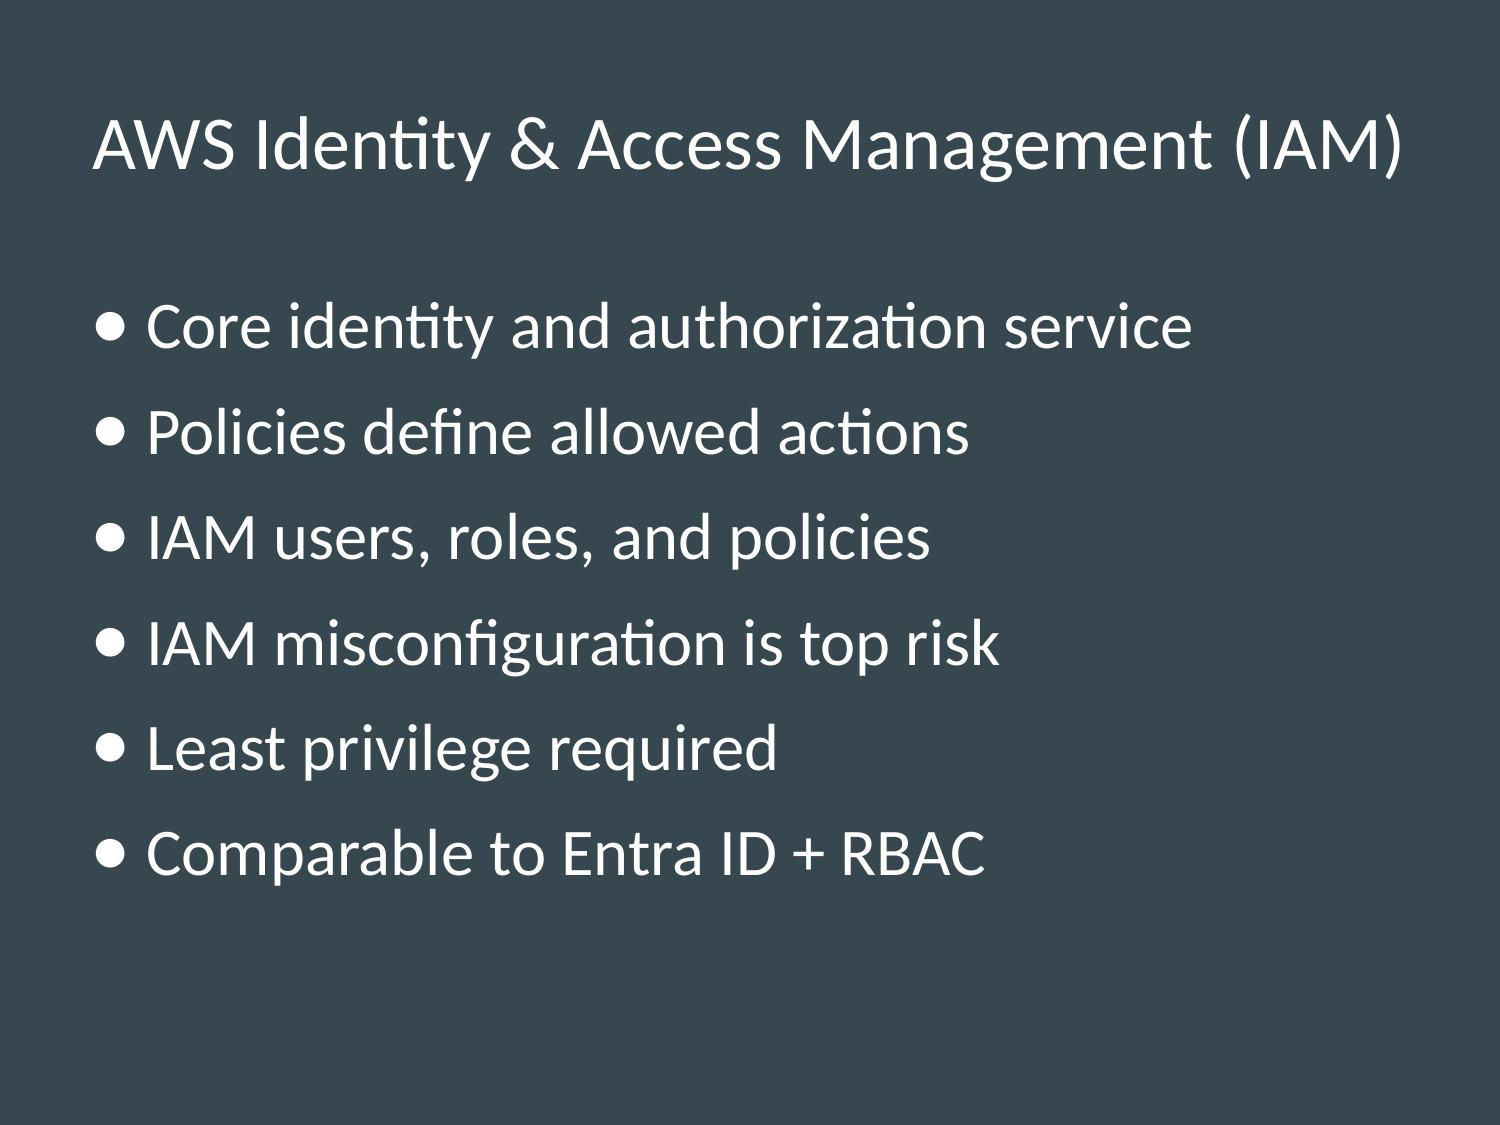

# AWS Identity & Access Management (IAM)
Core identity and authorization service
Policies define allowed actions
IAM users, roles, and policies
IAM misconfiguration is top risk
Least privilege required
Comparable to Entra ID + RBAC